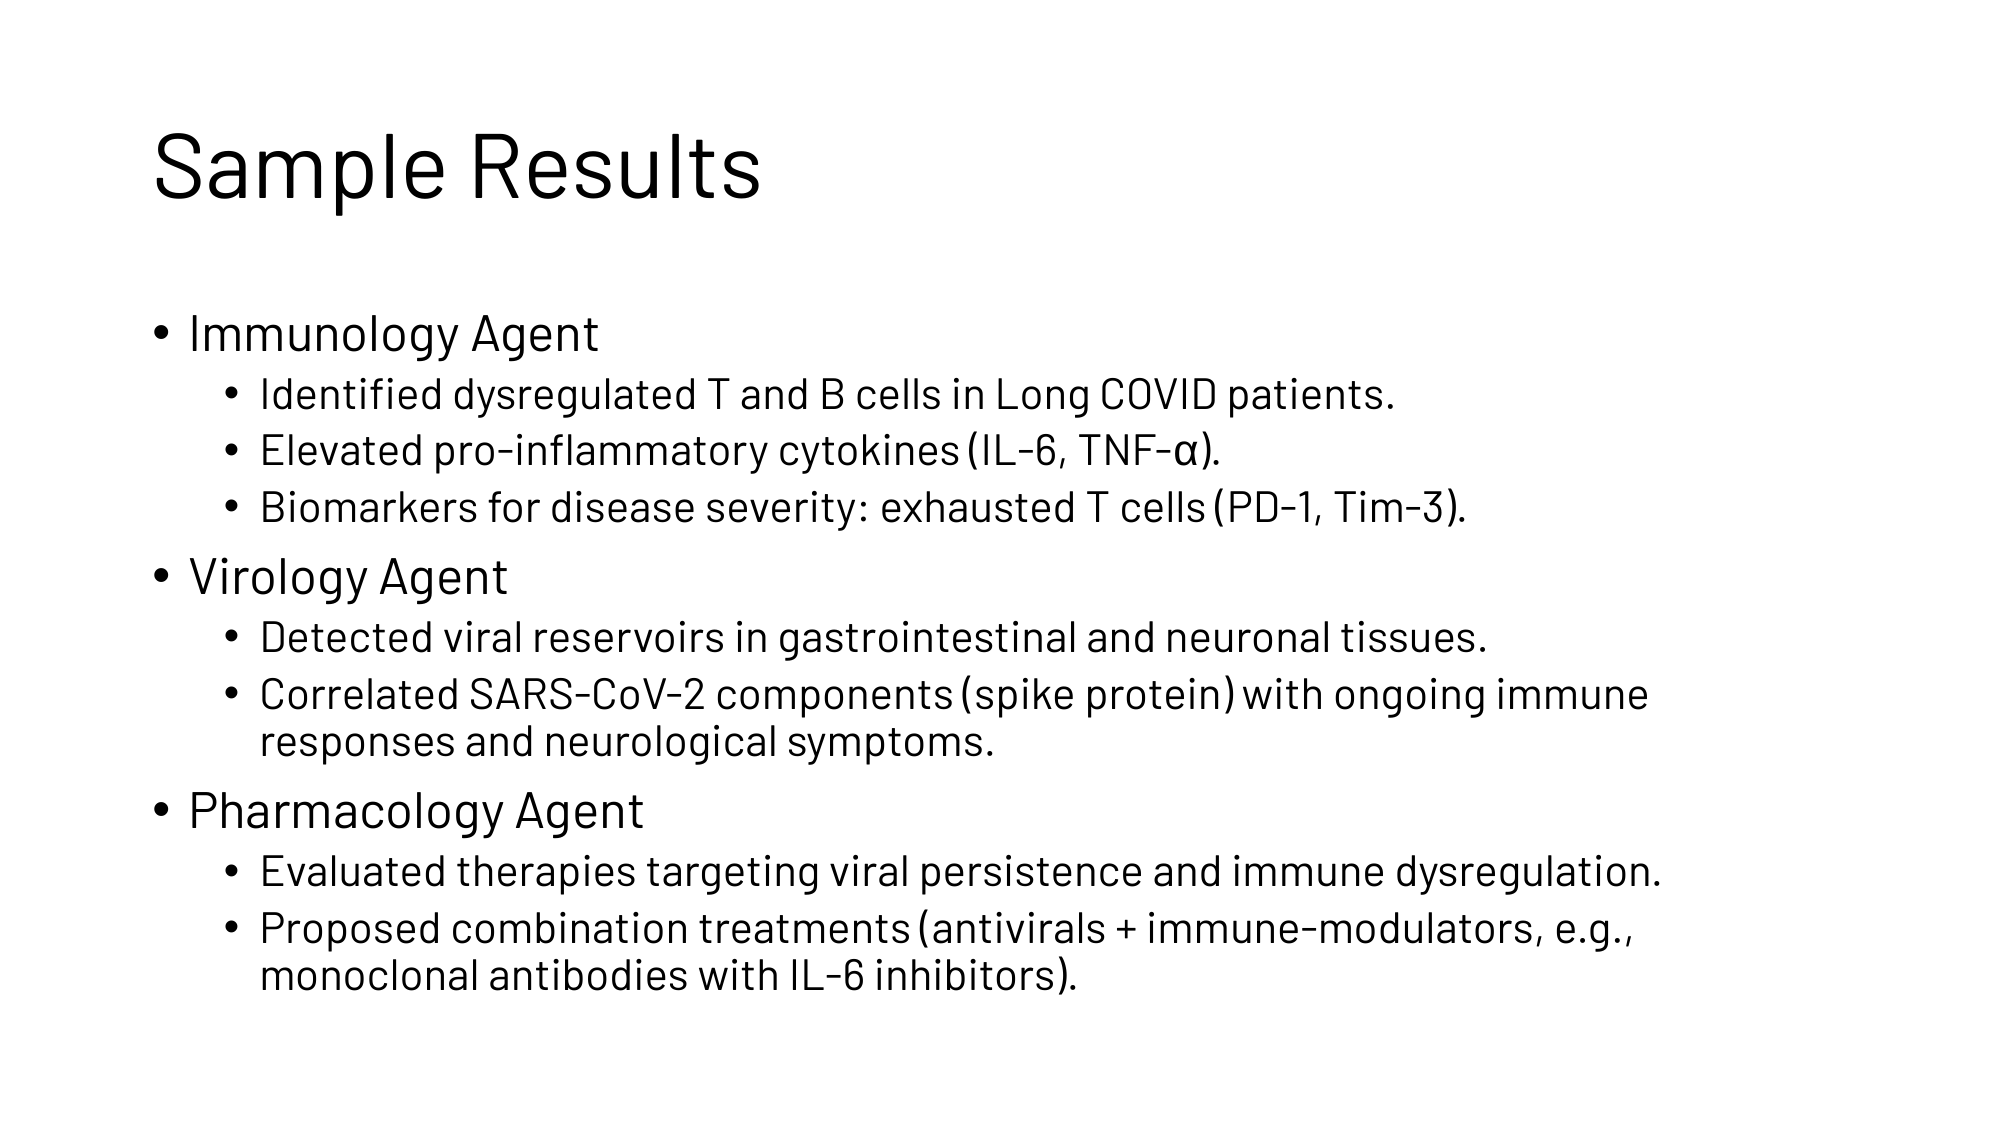

# Sample Results
Immunology Agent
Identified dysregulated T and B cells in Long COVID patients.
Elevated pro-inflammatory cytokines (IL-6, TNF-α).
Biomarkers for disease severity: exhausted T cells (PD-1, Tim-3).
Virology Agent
Detected viral reservoirs in gastrointestinal and neuronal tissues.
Correlated SARS-CoV-2 components (spike protein) with ongoing immune responses and neurological symptoms.
Pharmacology Agent
Evaluated therapies targeting viral persistence and immune dysregulation.
Proposed combination treatments (antivirals + immune-modulators, e.g., monoclonal antibodies with IL-6 inhibitors).